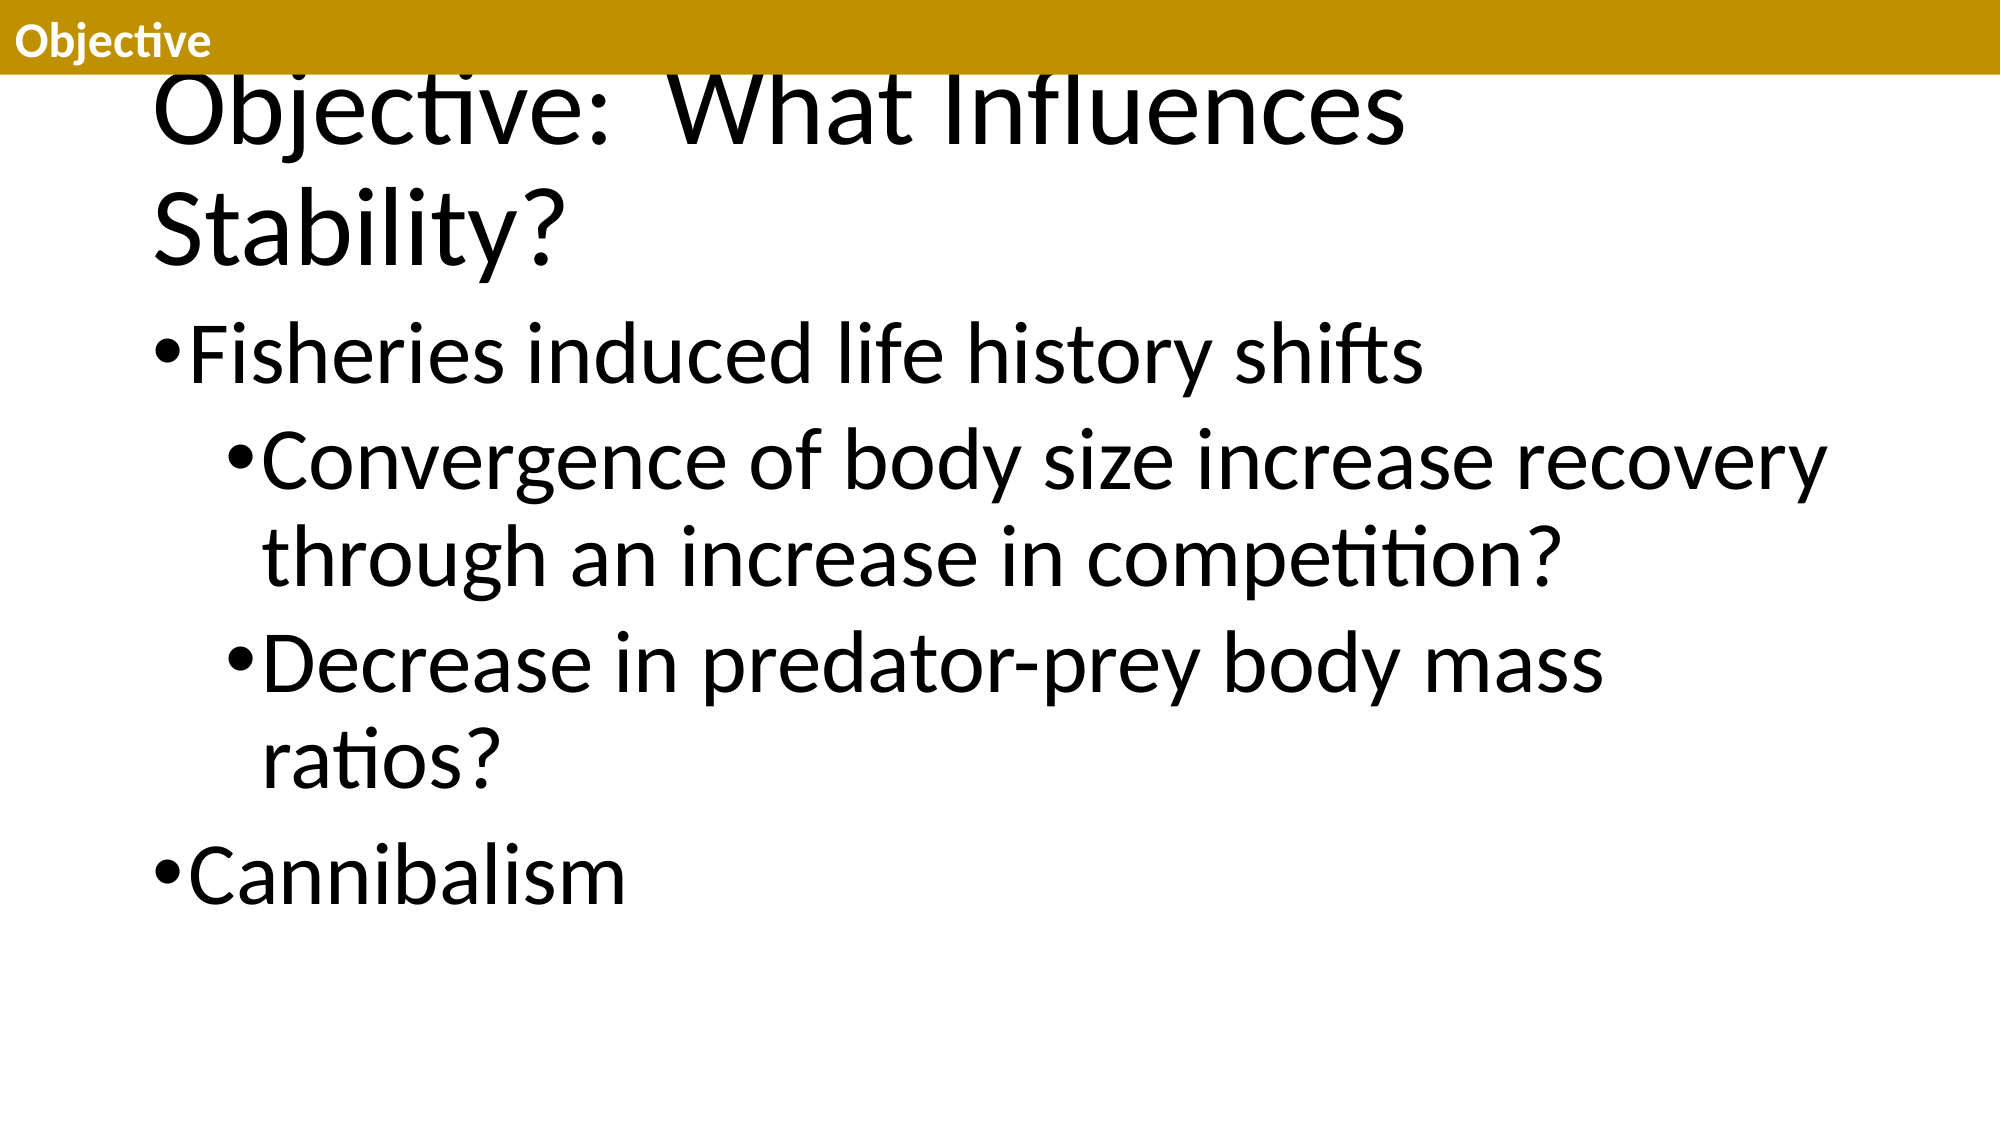

Objective
78
# Objective:  What Influences Stability?
Fisheries induced life history shifts
Convergence of body size increase recovery through an increase in competition?
Decrease in predator-prey body mass ratios?
Cannibalism